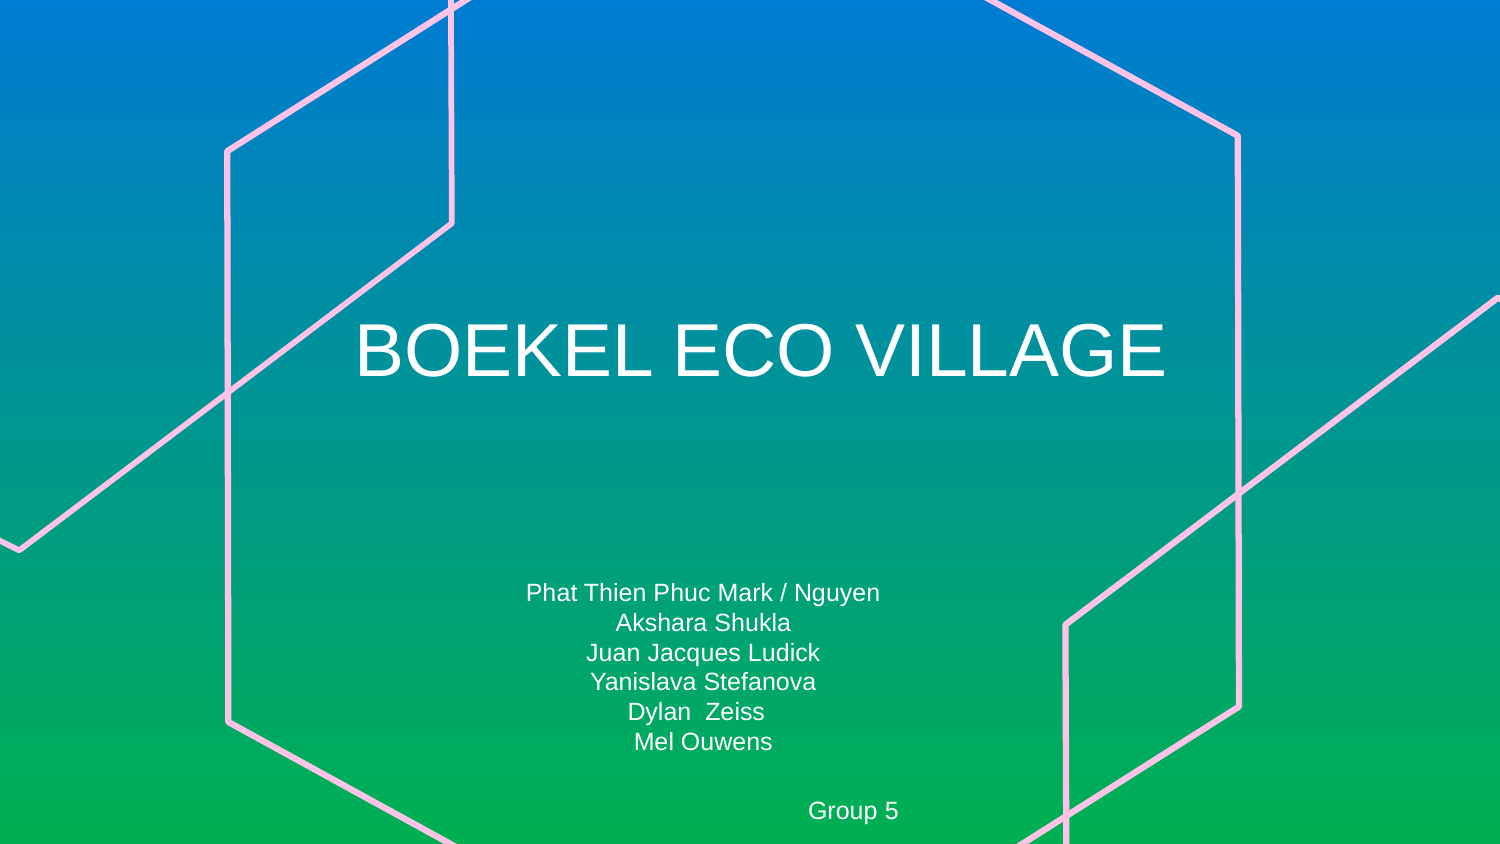

# BOEKEL ECO VILLAGE

Phat Thien Phuc Mark / Nguyen
Akshara Shukla
Juan Jacques Ludick
Yanislava Stefanova
Dylan  Zeiss
Mel Ouwens

		Group 5